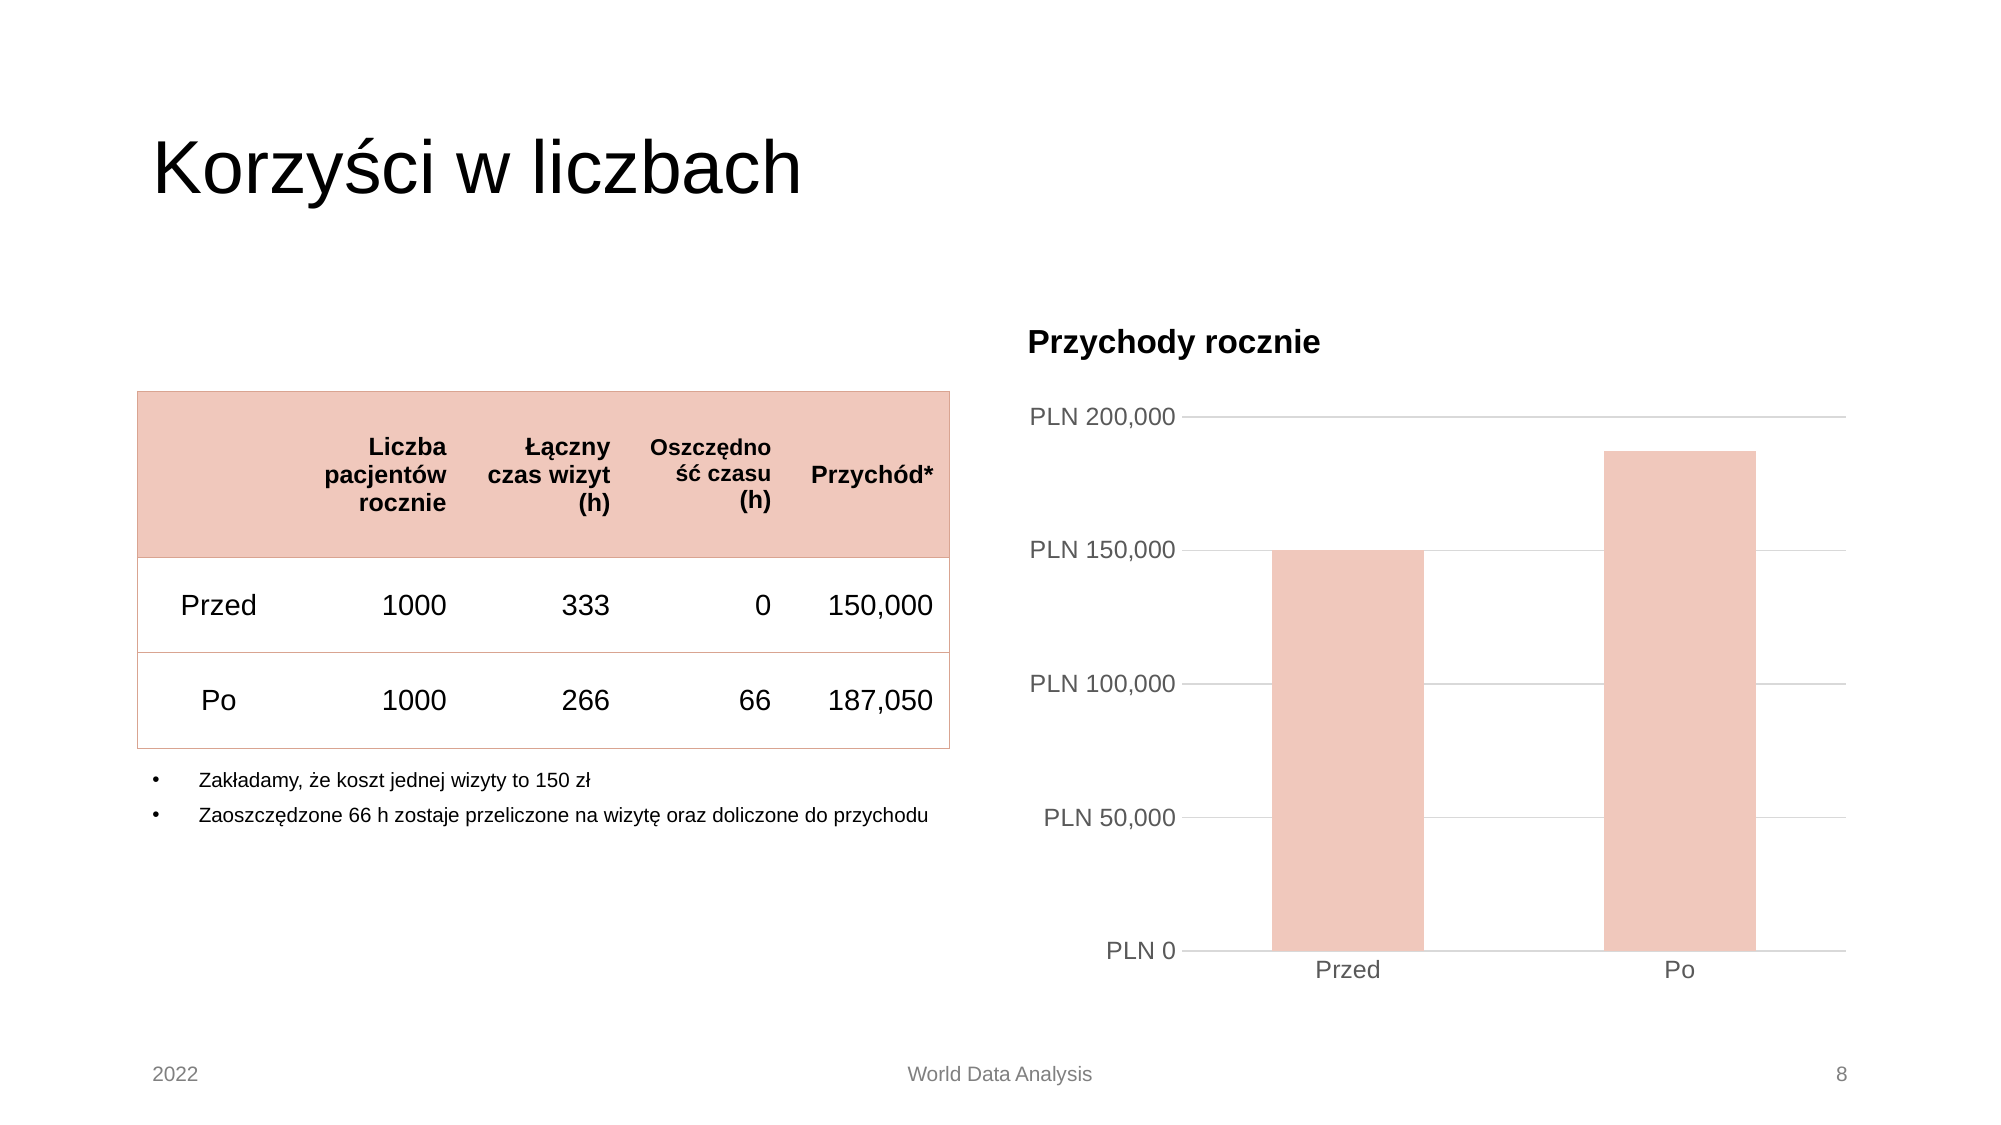

# Korzyści w liczbach
Przychody rocznie
|  | Liczba pacjentów rocznie | Łączny czas wizyt (h) | Oszczędność czasu (h) | Przychód\* |
| --- | --- | --- | --- | --- |
| Przed | 1000 | 333 | 0 | 150,000 |
| Po | 1000 | 266 | 66 | 187,050 |

### Chart

| Category | Series 1 |
|---|---|
| Przed | 150000.0 |
| Po | 187050.0 |
Zakładamy, że koszt jednej wizyty to 150 zł
Zaoszczędzone 66 h zostaje przeliczone na wizytę oraz doliczone do przychodu
2022
World Data Analysis
8